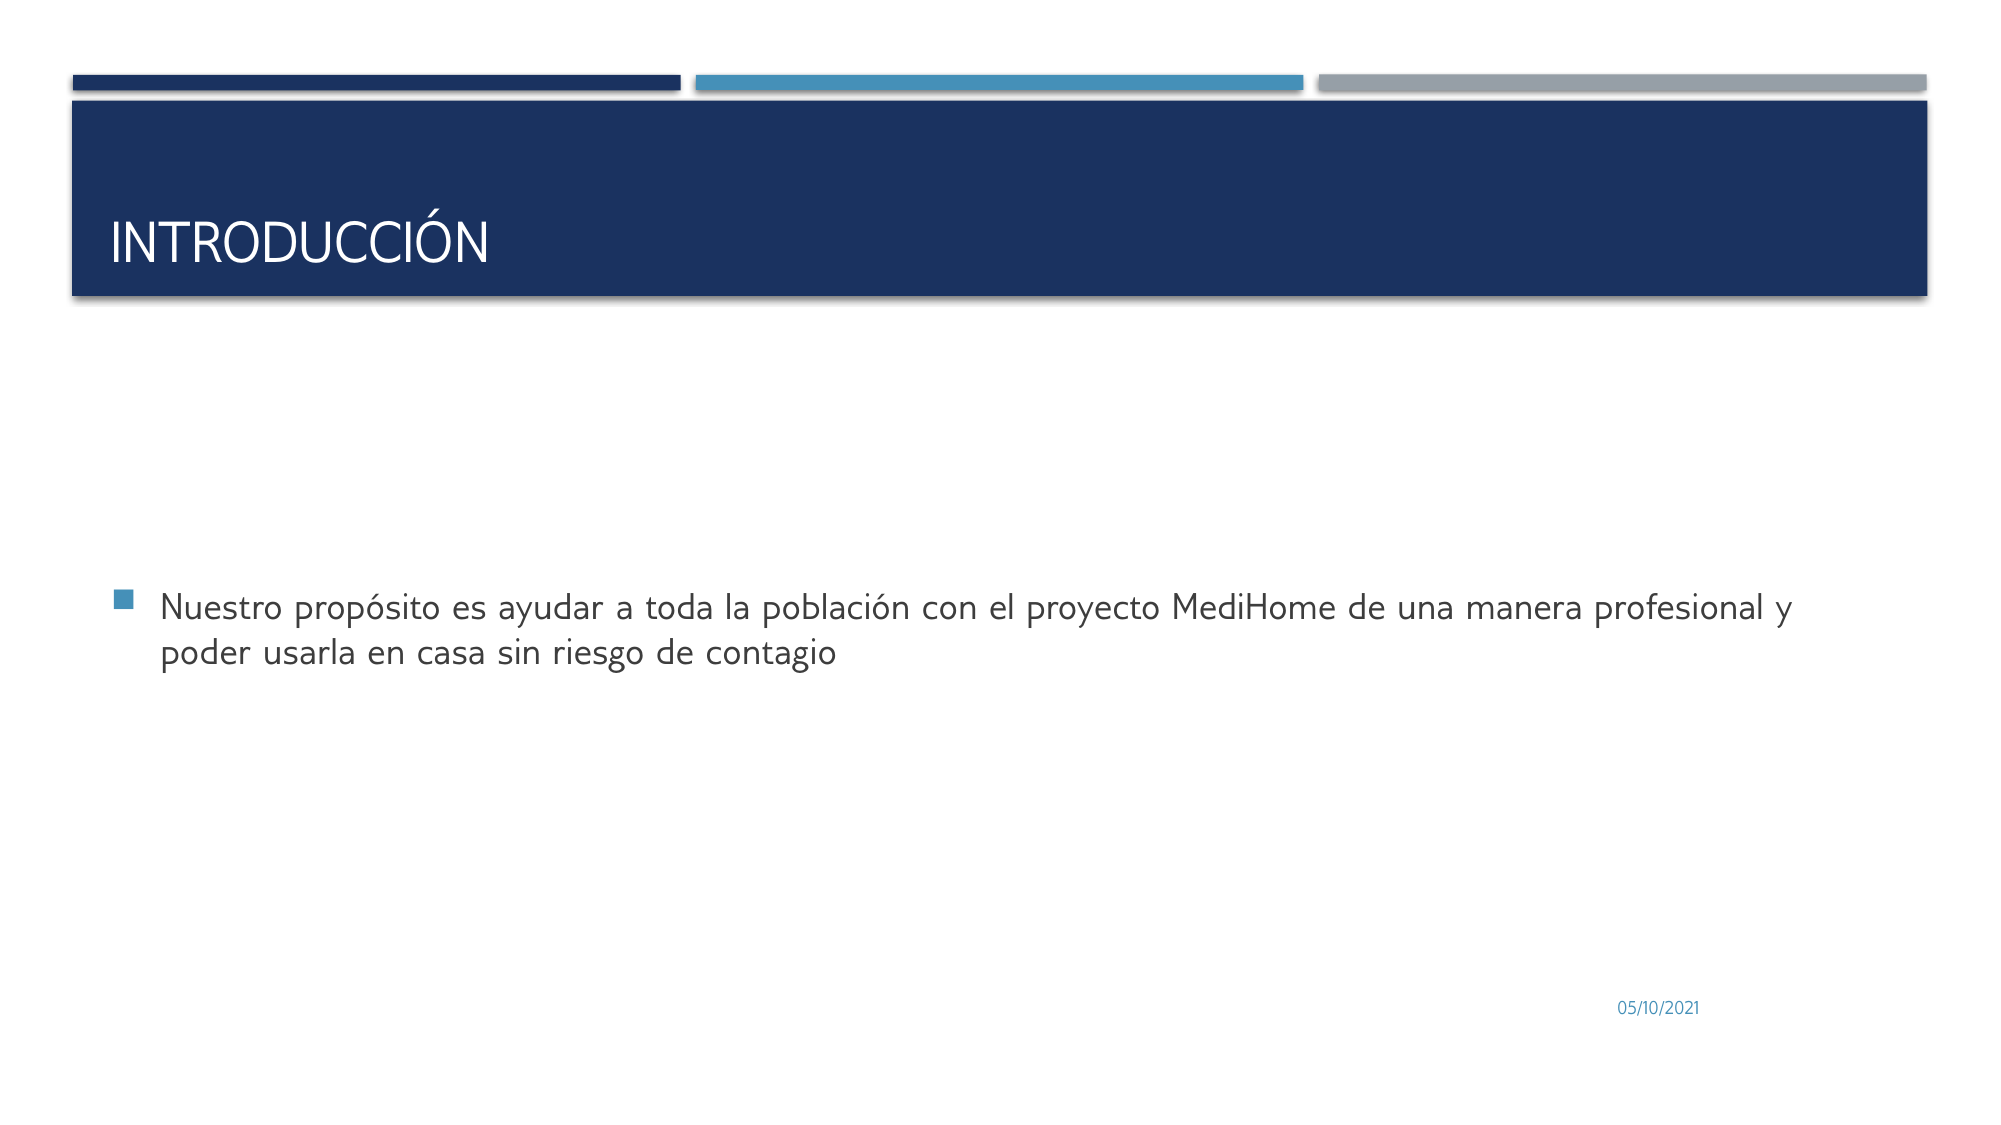

# Introducción
Nuestro propósito es ayudar a toda la población con el proyecto MediHome de una manera profesional y  poder usarla en casa sin riesgo de contagio

05/10/2021